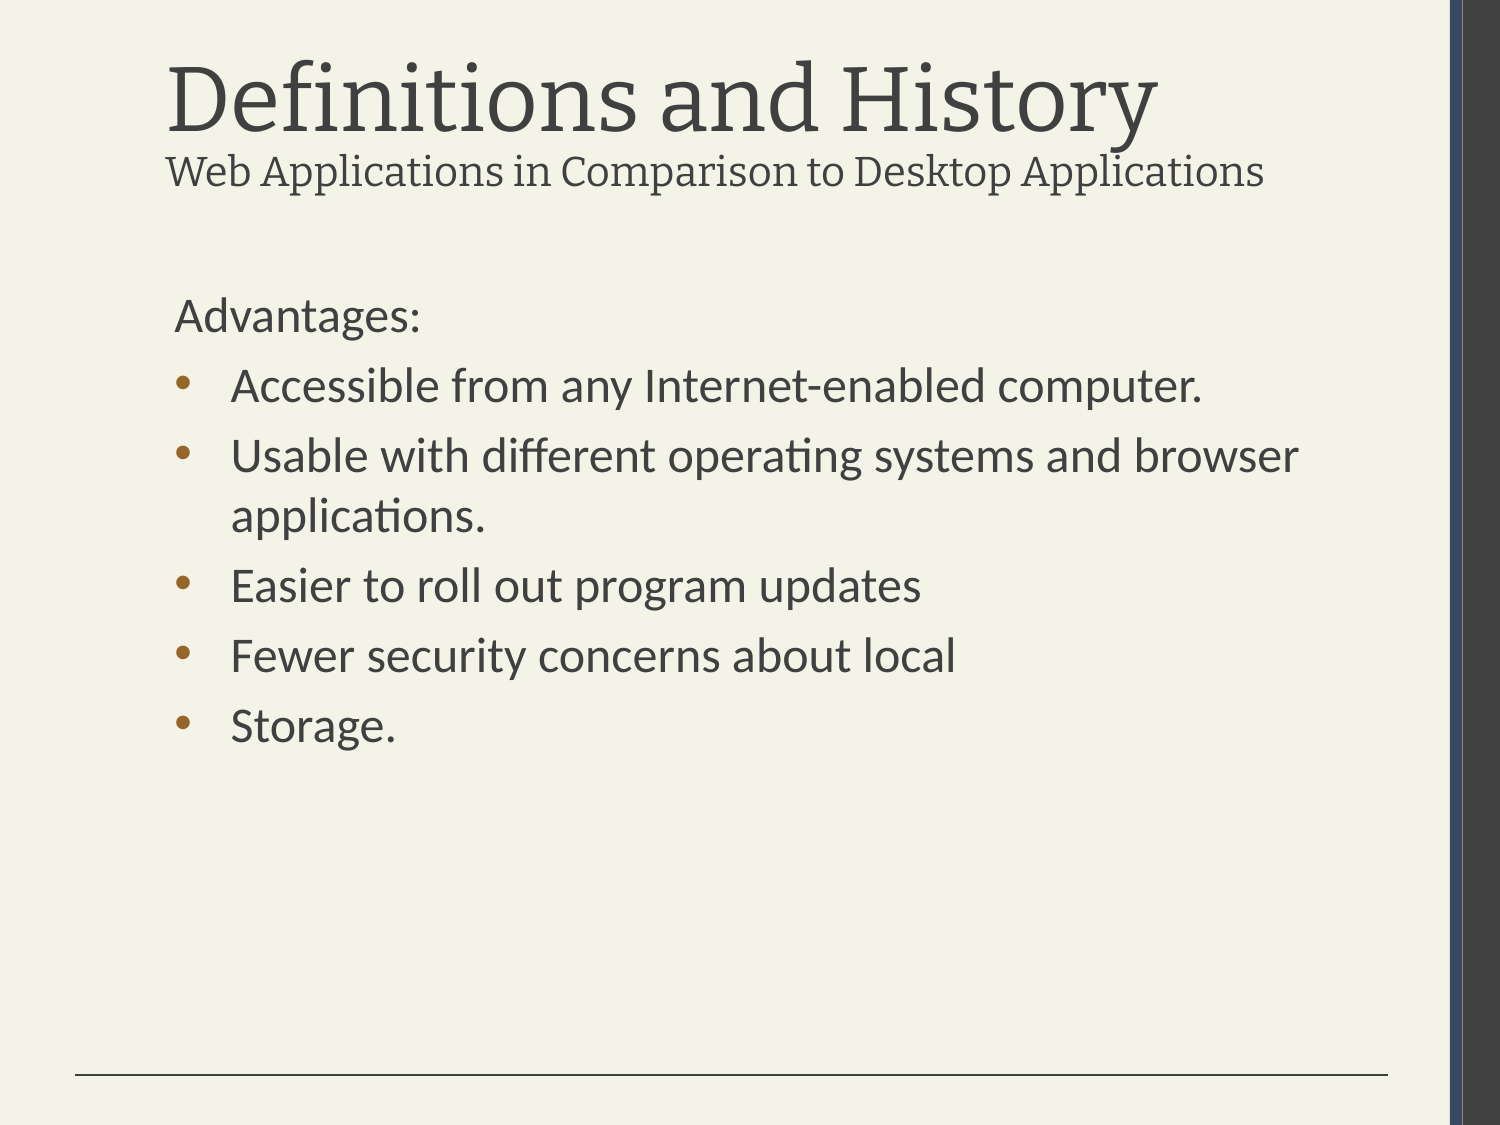

# Definitions and History
Web Applications in Comparison to Desktop Applications
Advantages:
Accessible from any Internet-enabled computer.
Usable with different operating systems and browser applications.
Easier to roll out program updates
Fewer security concerns about local
Storage.